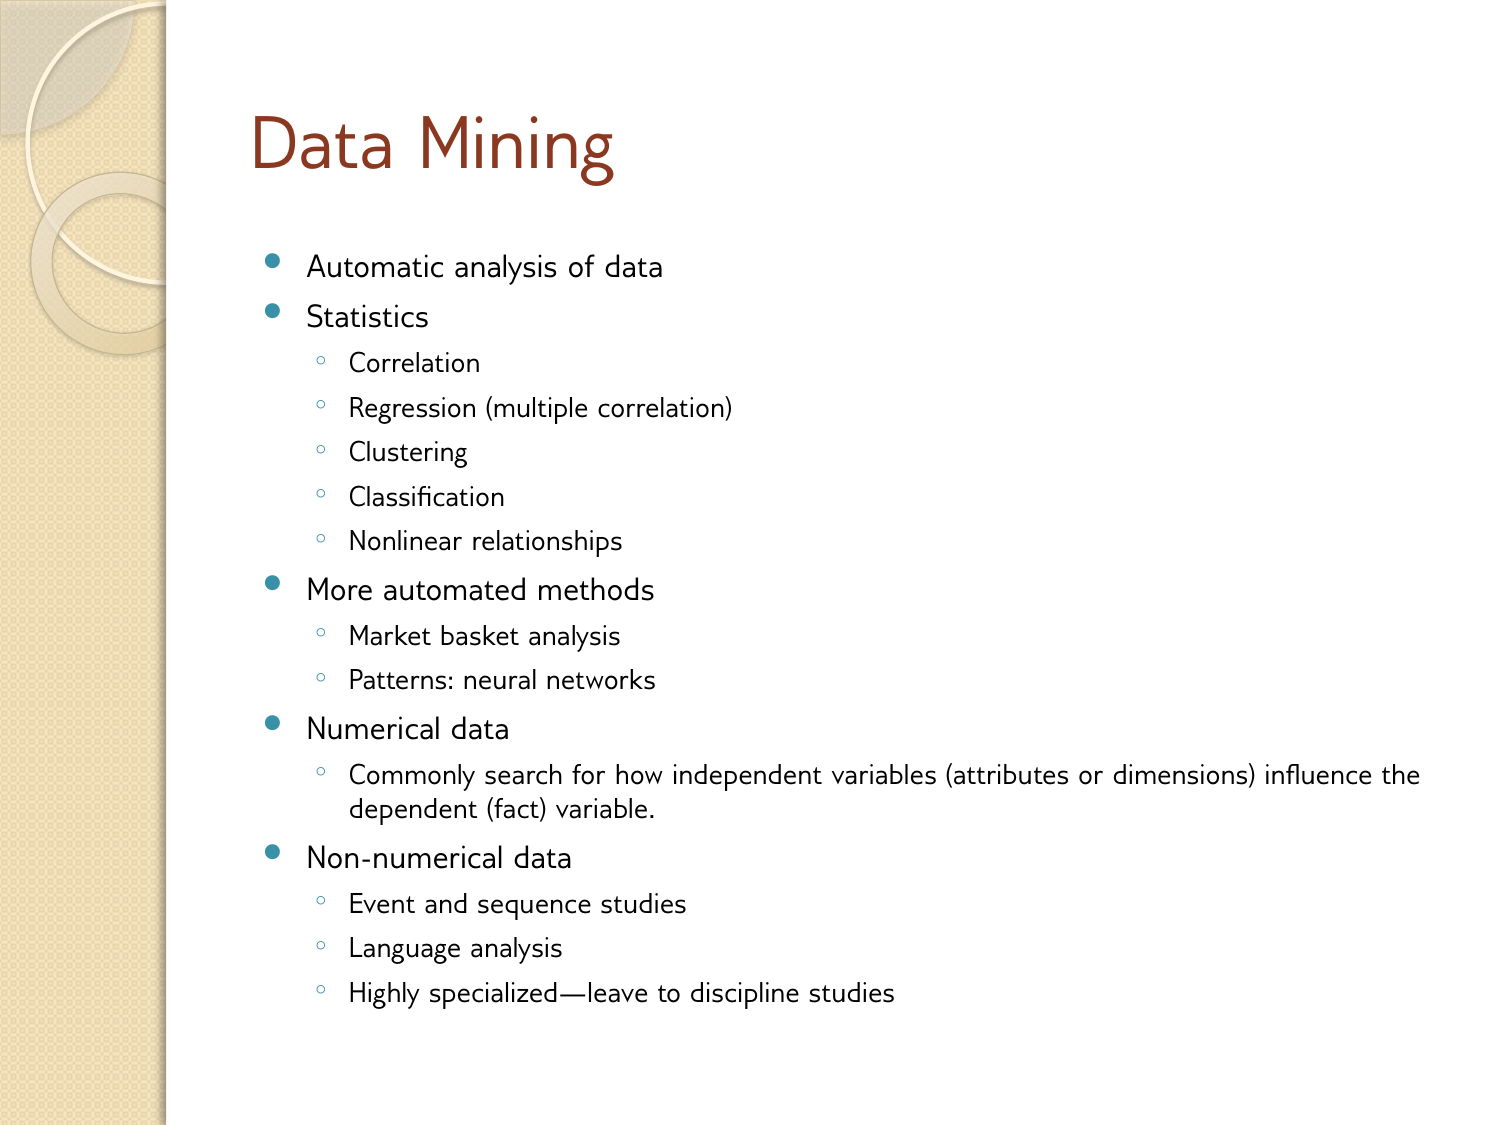

# Data Mining
Automatic analysis of data
Statistics
Correlation
Regression (multiple correlation)
Clustering
Classification
Nonlinear relationships
More automated methods
Market basket analysis
Patterns: neural networks
Numerical data
Commonly search for how independent variables (attributes or dimensions) influence the dependent (fact) variable.
Non-numerical data
Event and sequence studies
Language analysis
Highly specialized—leave to discipline studies